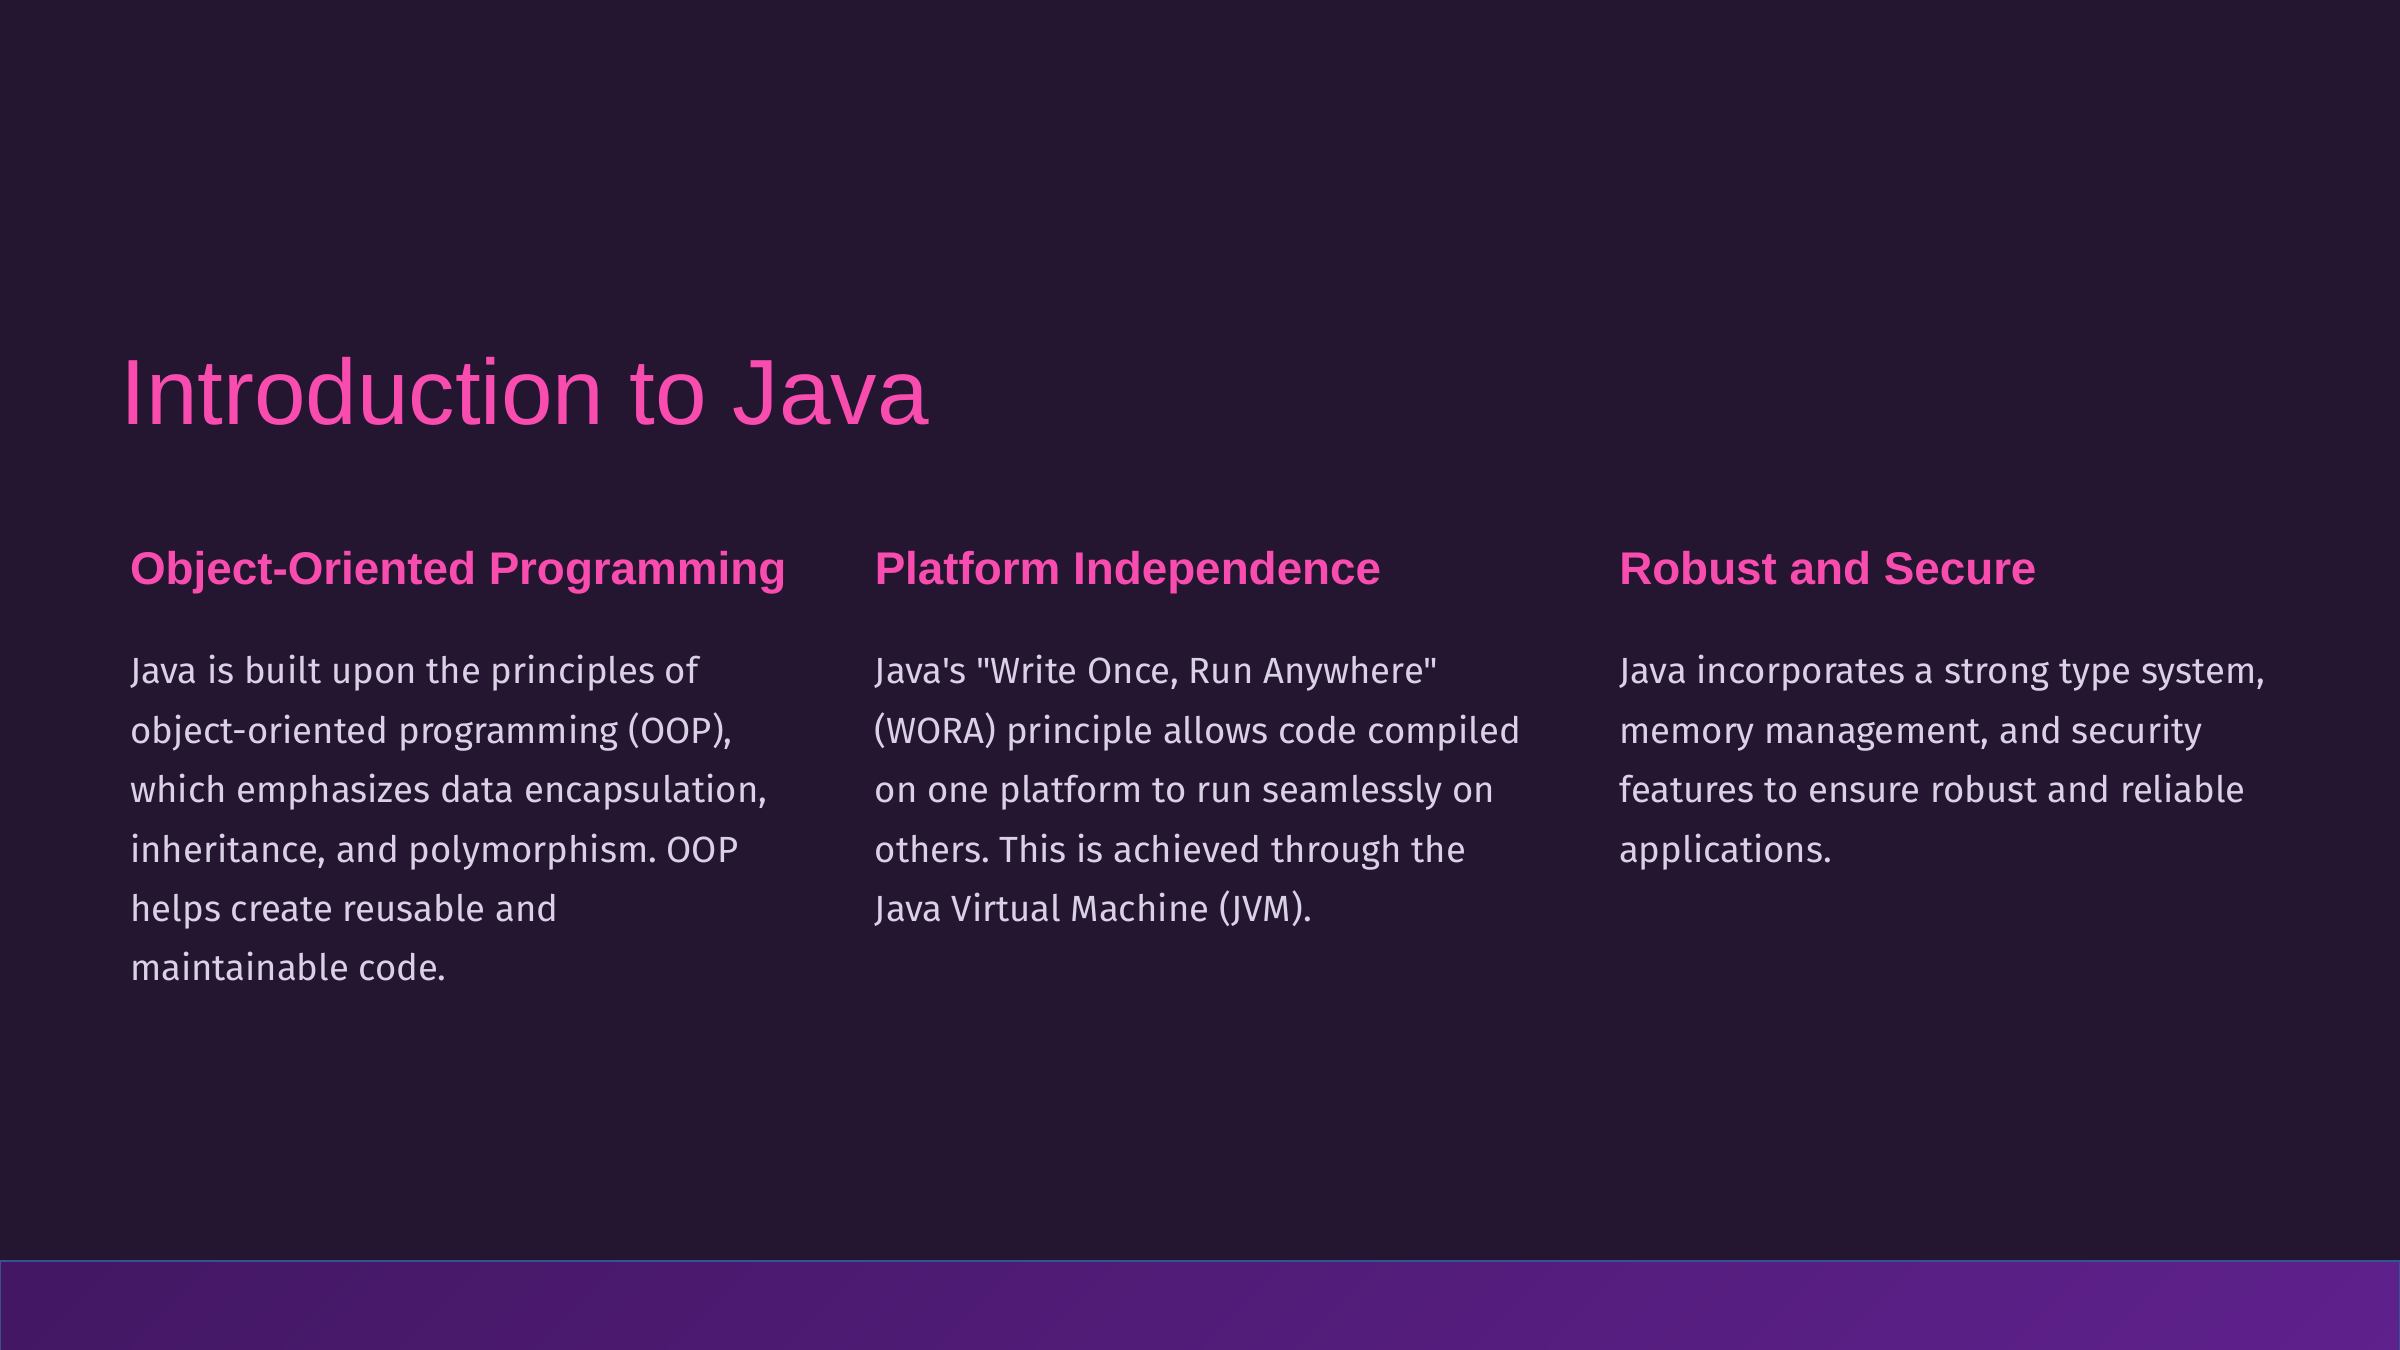

Introduction to Java
Object-Oriented Programming
Platform Independence
Robust and Secure
Java is built upon the principles of object-oriented programming (OOP), which emphasizes data encapsulation, inheritance, and polymorphism. OOP helps create reusable and maintainable code.
Java's "Write Once, Run Anywhere" (WORA) principle allows code compiled on one platform to run seamlessly on others. This is achieved through the Java Virtual Machine (JVM).
Java incorporates a strong type system, memory management, and security features to ensure robust and reliable applications.